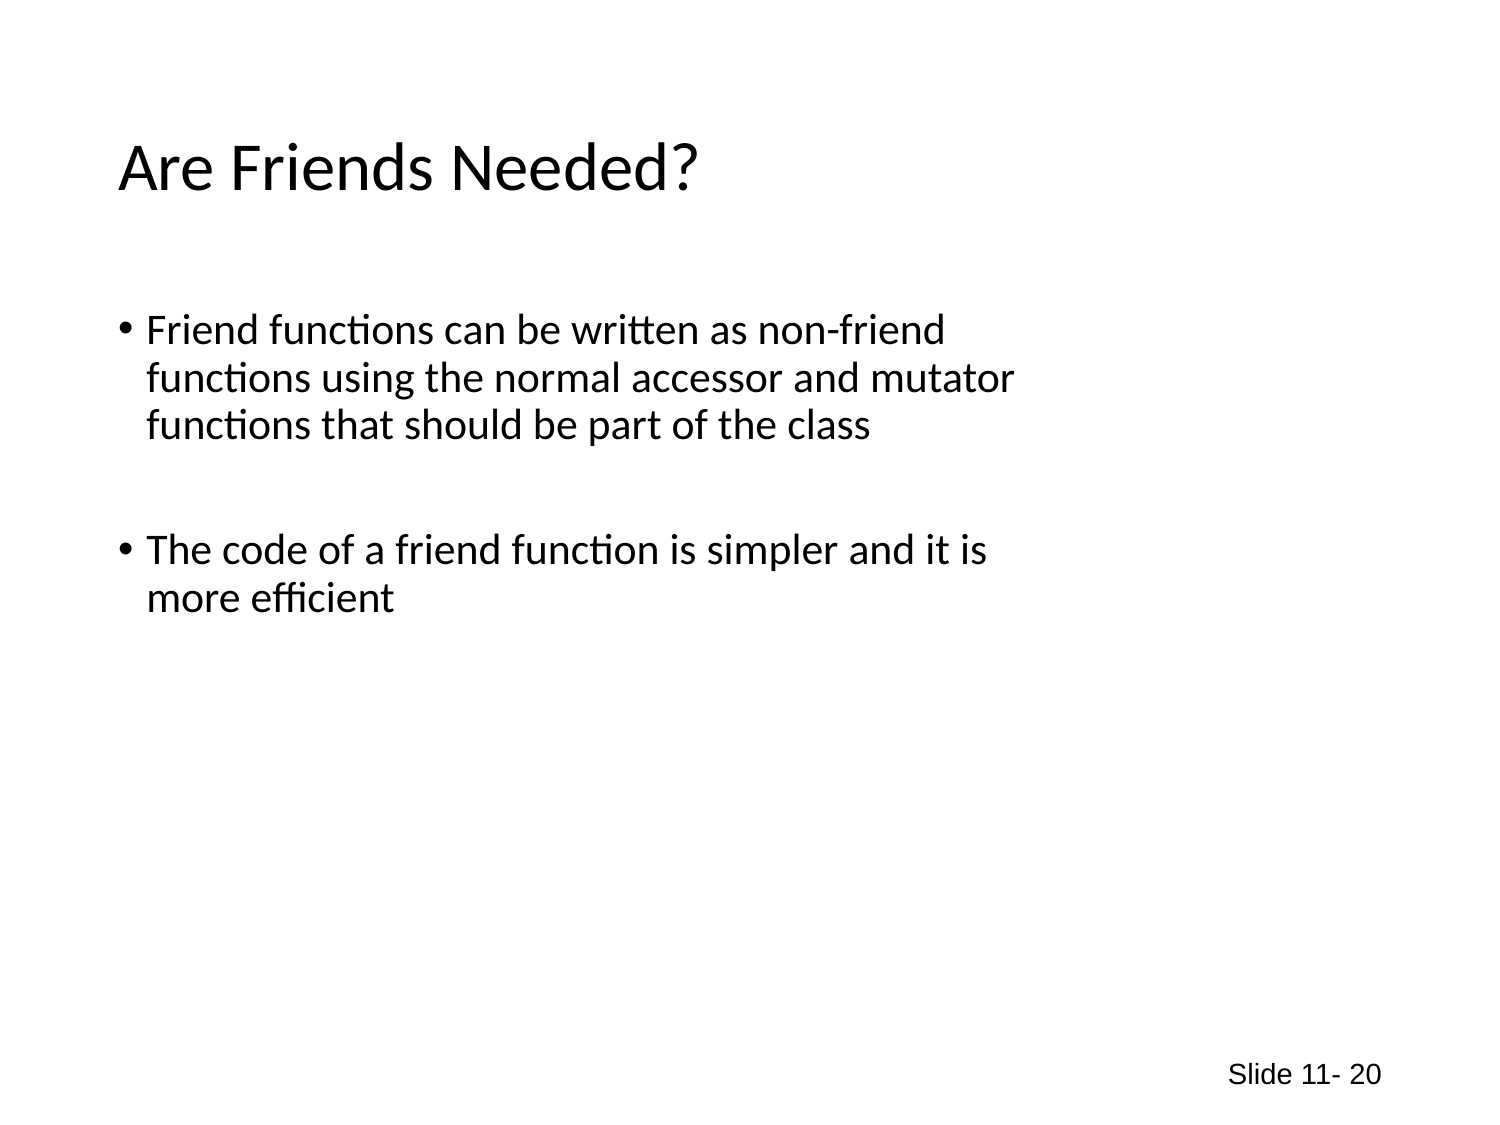

# Are Friends Needed?
Friend functions can be written as non-friend
functions using the normal accessor and mutator
functions that should be part of the class

The code of a friend function is simpler and it is
more efficient
Slide 11- 20